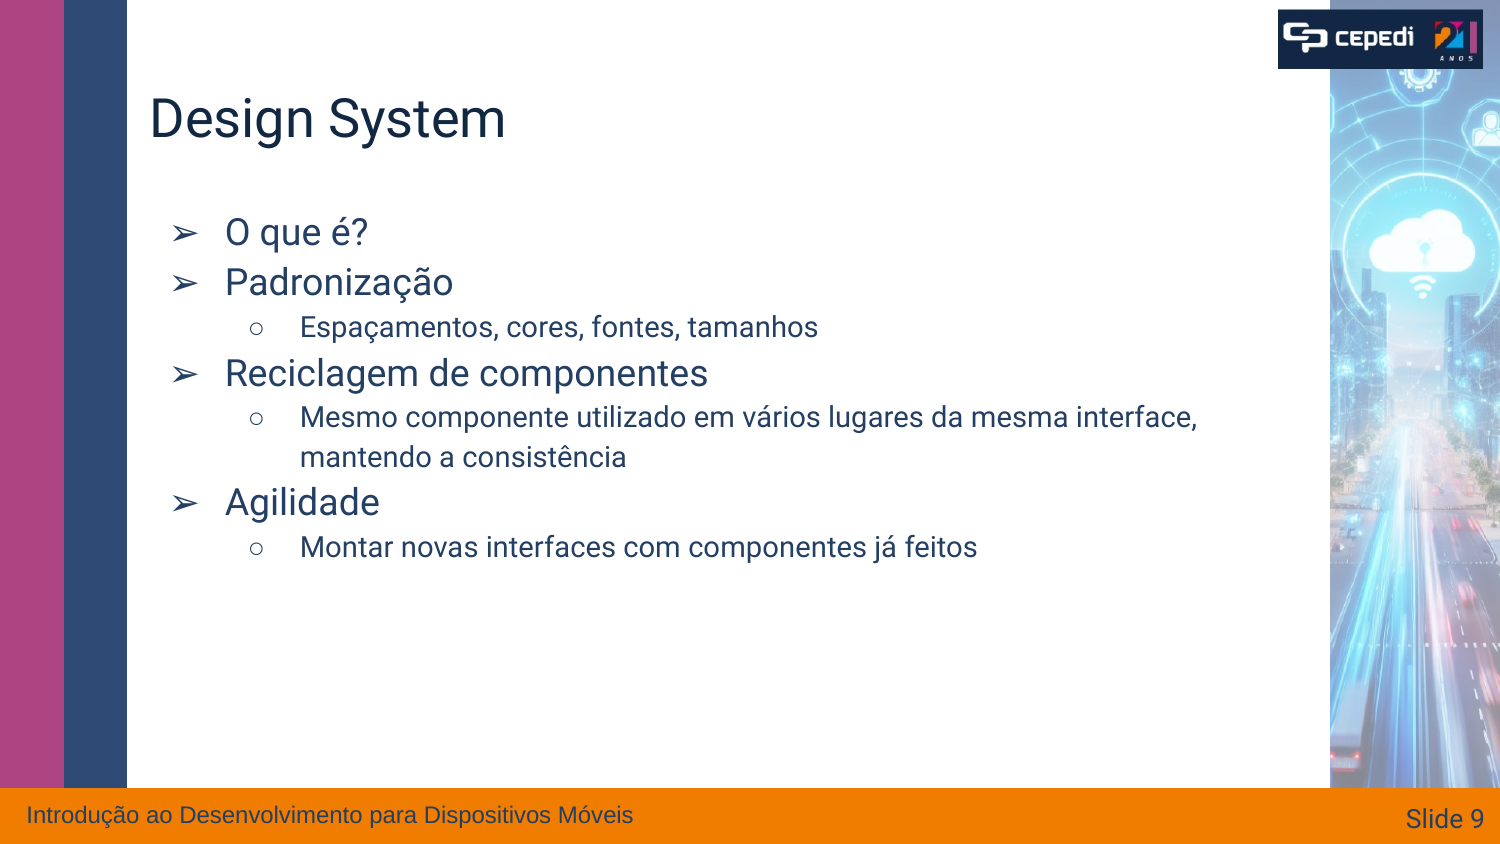

# Design System
O que é?
Padronização
Espaçamentos, cores, fontes, tamanhos
Reciclagem de componentes
Mesmo componente utilizado em vários lugares da mesma interface, mantendo a consistência
Agilidade
Montar novas interfaces com componentes já feitos

Introdução ao Desenvolvimento para Dispositivos Móveis
Slide 9